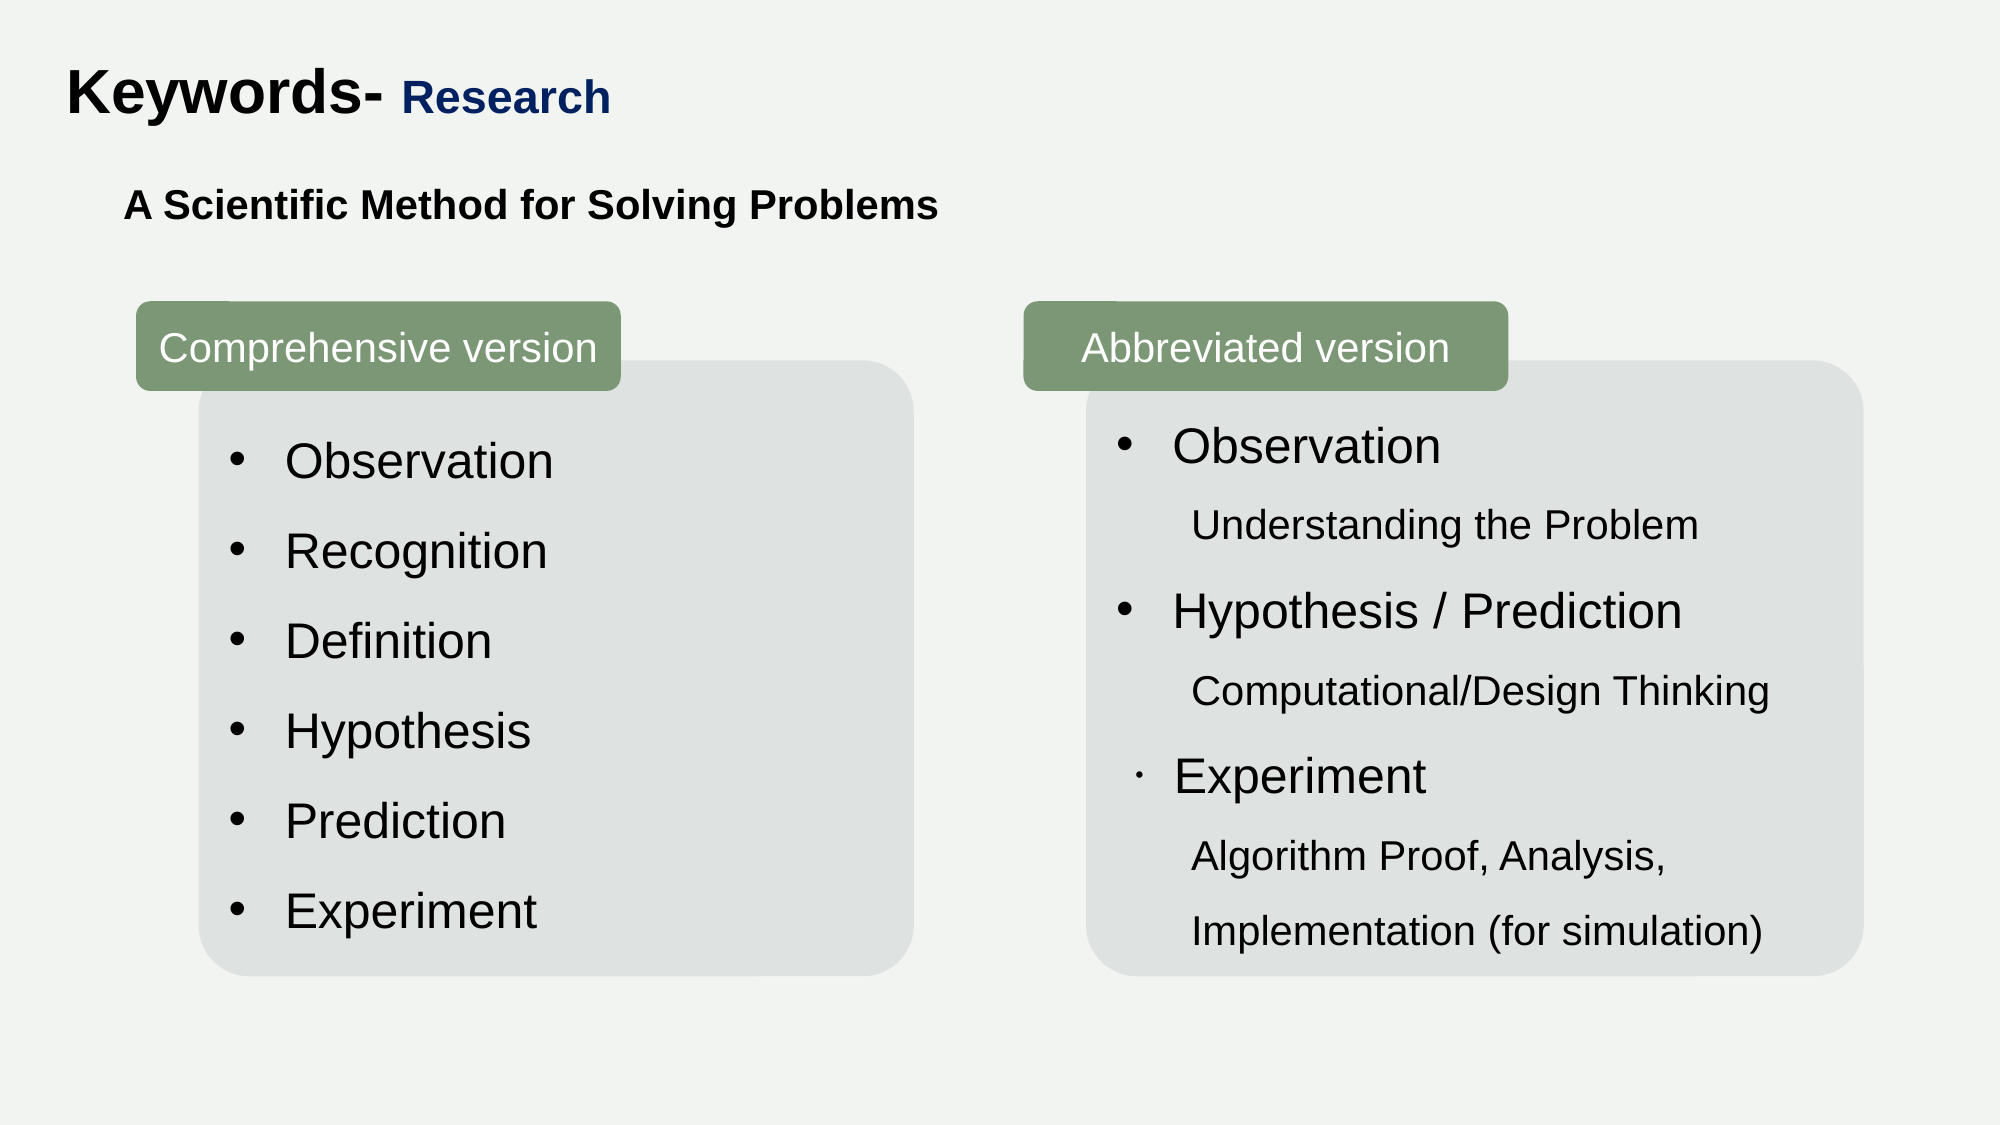

Keywords- Research
A Scientific Method for Solving Problems
Comprehensive version
Abbreviated version
Observation
Recognition
Definition
Hypothesis
Prediction
Experiment
Observation
Understanding the Problem
Hypothesis / Prediction
Computational/Design Thinking
ㆍExperiment
Algorithm Proof, Analysis, Implementation (for simulation)